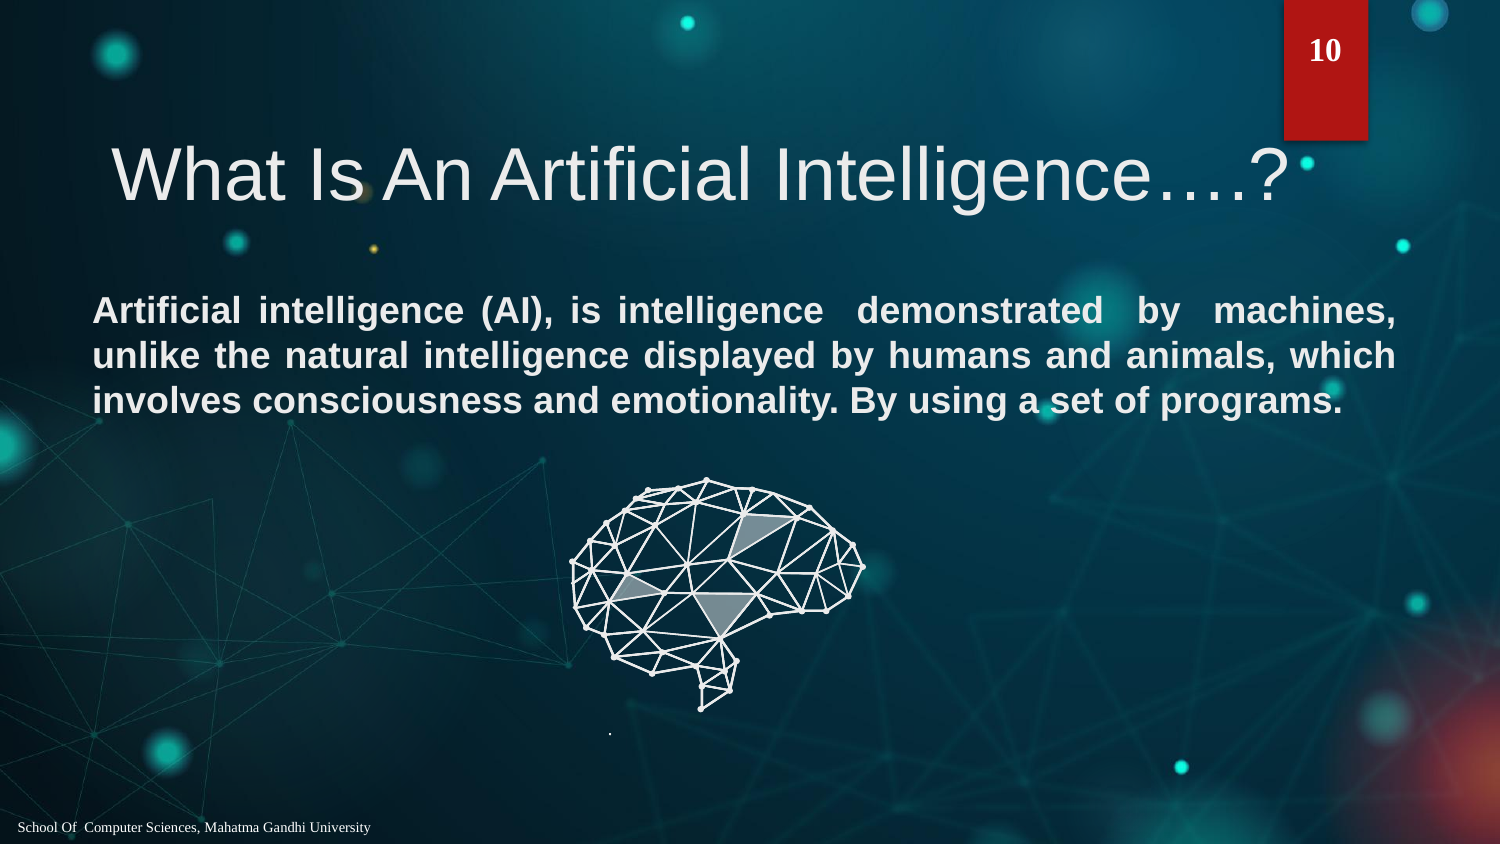

10
# What Is An Artificial Intelligence….?
Artificial intelligence (AI), is intelligence  demonstrated  by  machines, unlike the natural intelligence displayed by humans and animals, which involves consciousness and emotionality. By using a set of programs.

School Of  Computer Sciences, Mahatma Gandhi University